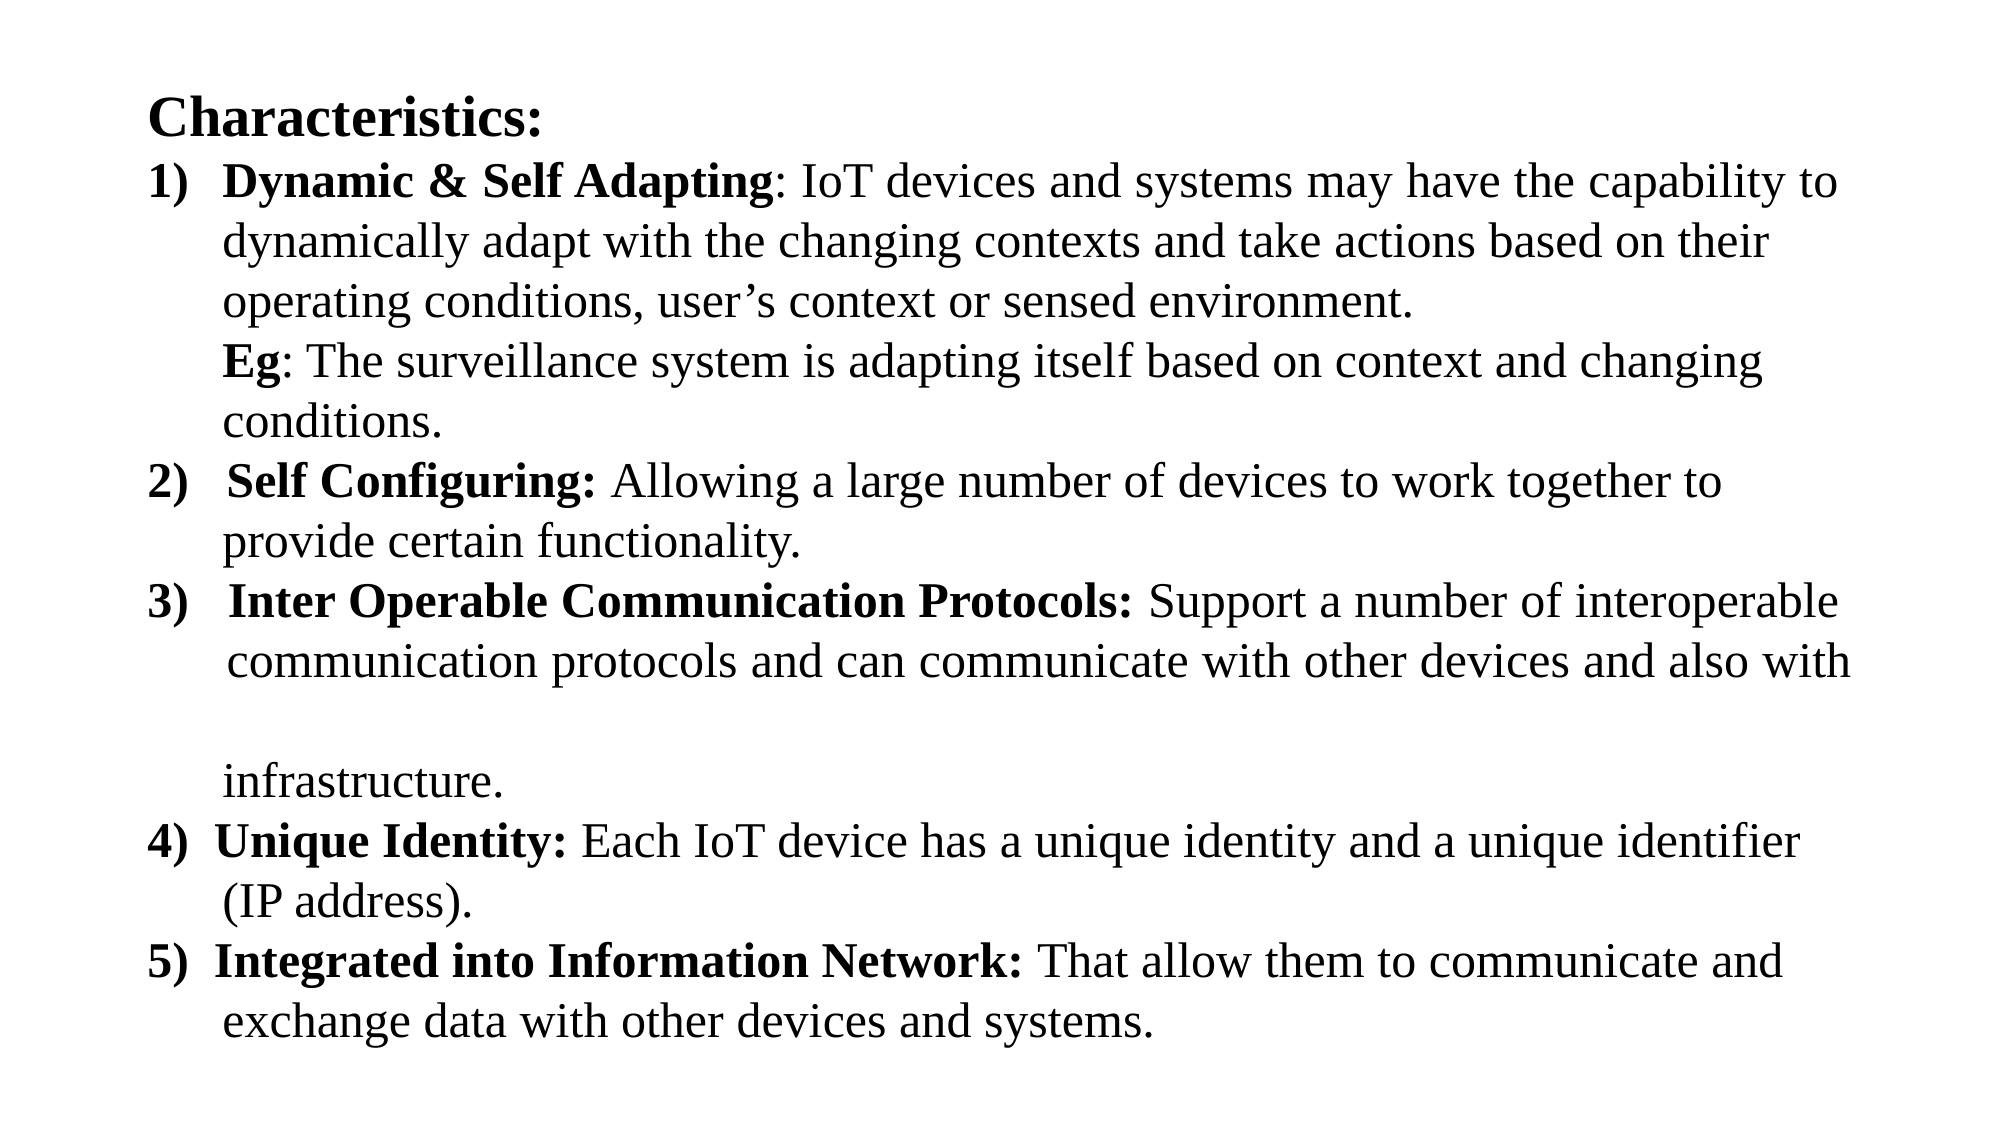

Characteristics:
Dynamic & Self Adapting: IoT devices and systems may have the capability to
      dynamically adapt with the changing contexts and take actions based on their
      operating conditions, user’s context or sensed environment.
      Eg: The surveillance system is adapting itself based on context and changing
      conditions.
2)   Self Configuring: Allowing a large number of devices to work together to
      provide certain functionality.
3)   Inter Operable Communication Protocols: Support a number of interoperable
      communication protocols and can communicate with other devices and also with
      infrastructure.
4)  Unique Identity: Each IoT device has a unique identity and a unique identifier
      (IP address).
5)  Integrated into Information Network: That allow them to communicate and
      exchange data with other devices and systems.